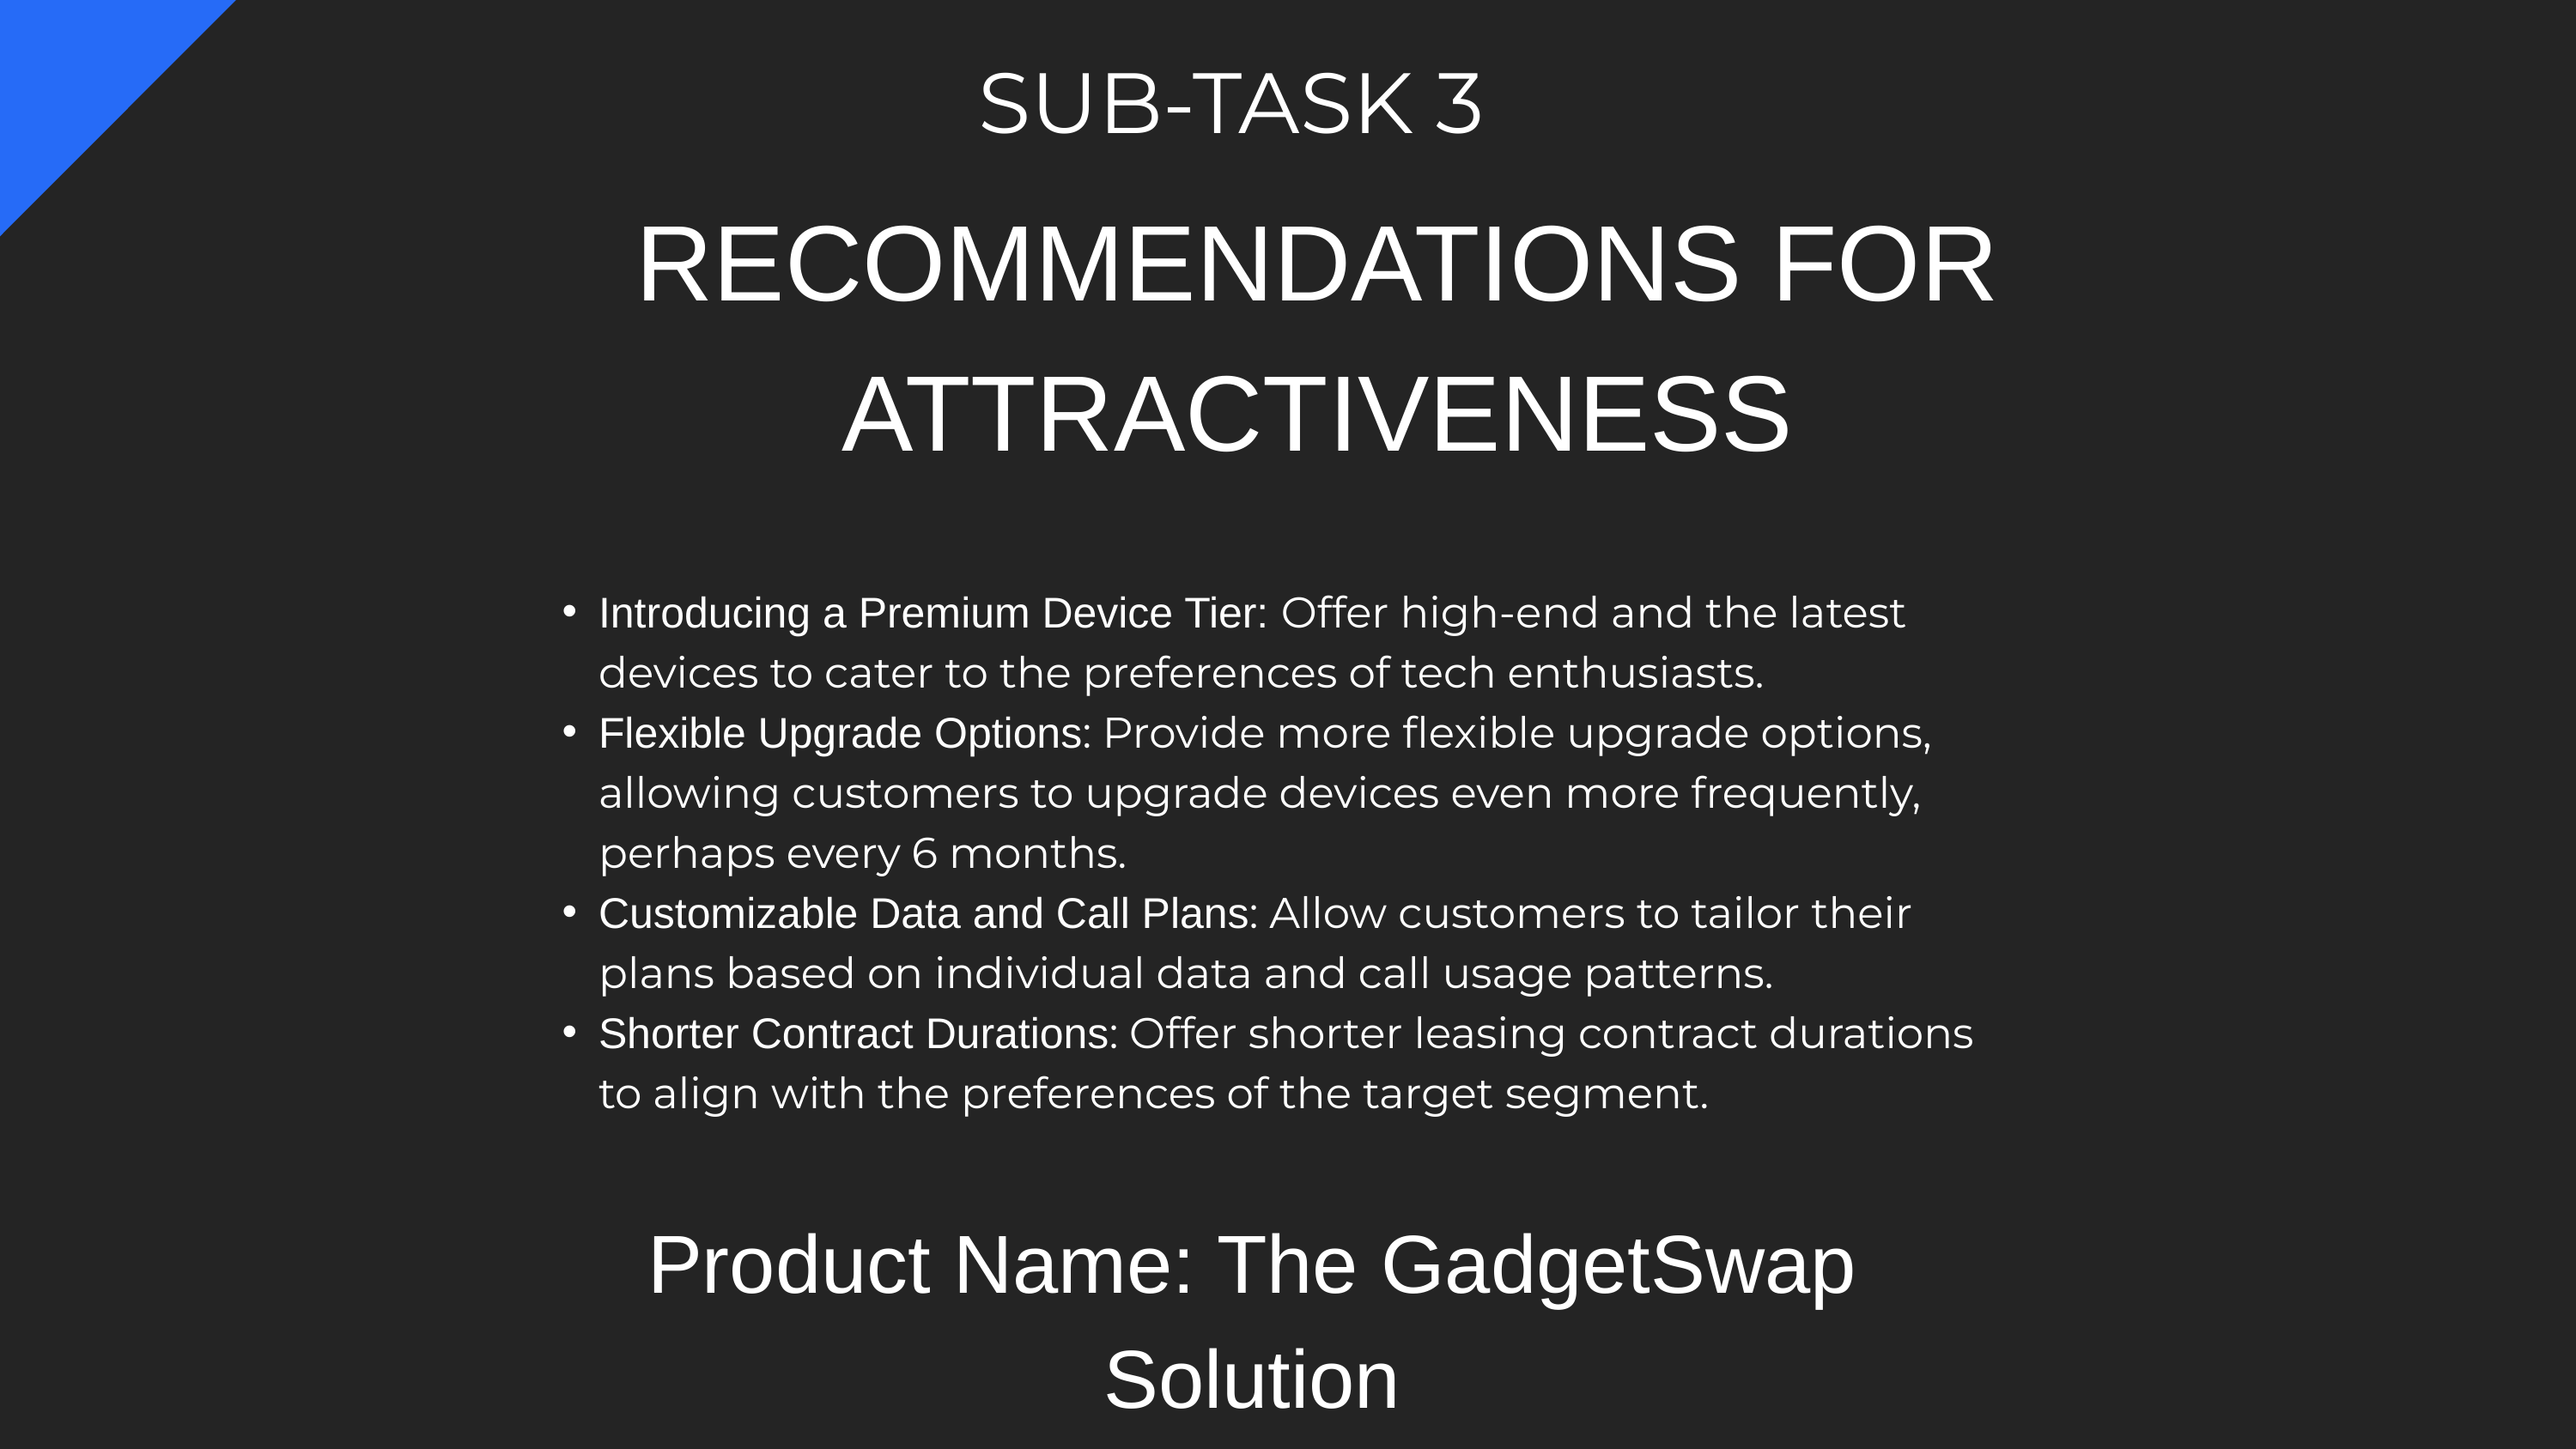

SUB-TASK 3
RECOMMENDATIONS FOR ATTRACTIVENESS
Introducing a Premium Device Tier: Offer high-end and the latest devices to cater to the preferences of tech enthusiasts.
Flexible Upgrade Options: Provide more flexible upgrade options, allowing customers to upgrade devices even more frequently, perhaps every 6 months.
Customizable Data and Call Plans: Allow customers to tailor their plans based on individual data and call usage patterns.
Shorter Contract Durations: Offer shorter leasing contract durations to align with the preferences of the target segment.

Product Name: The GadgetSwap Solution